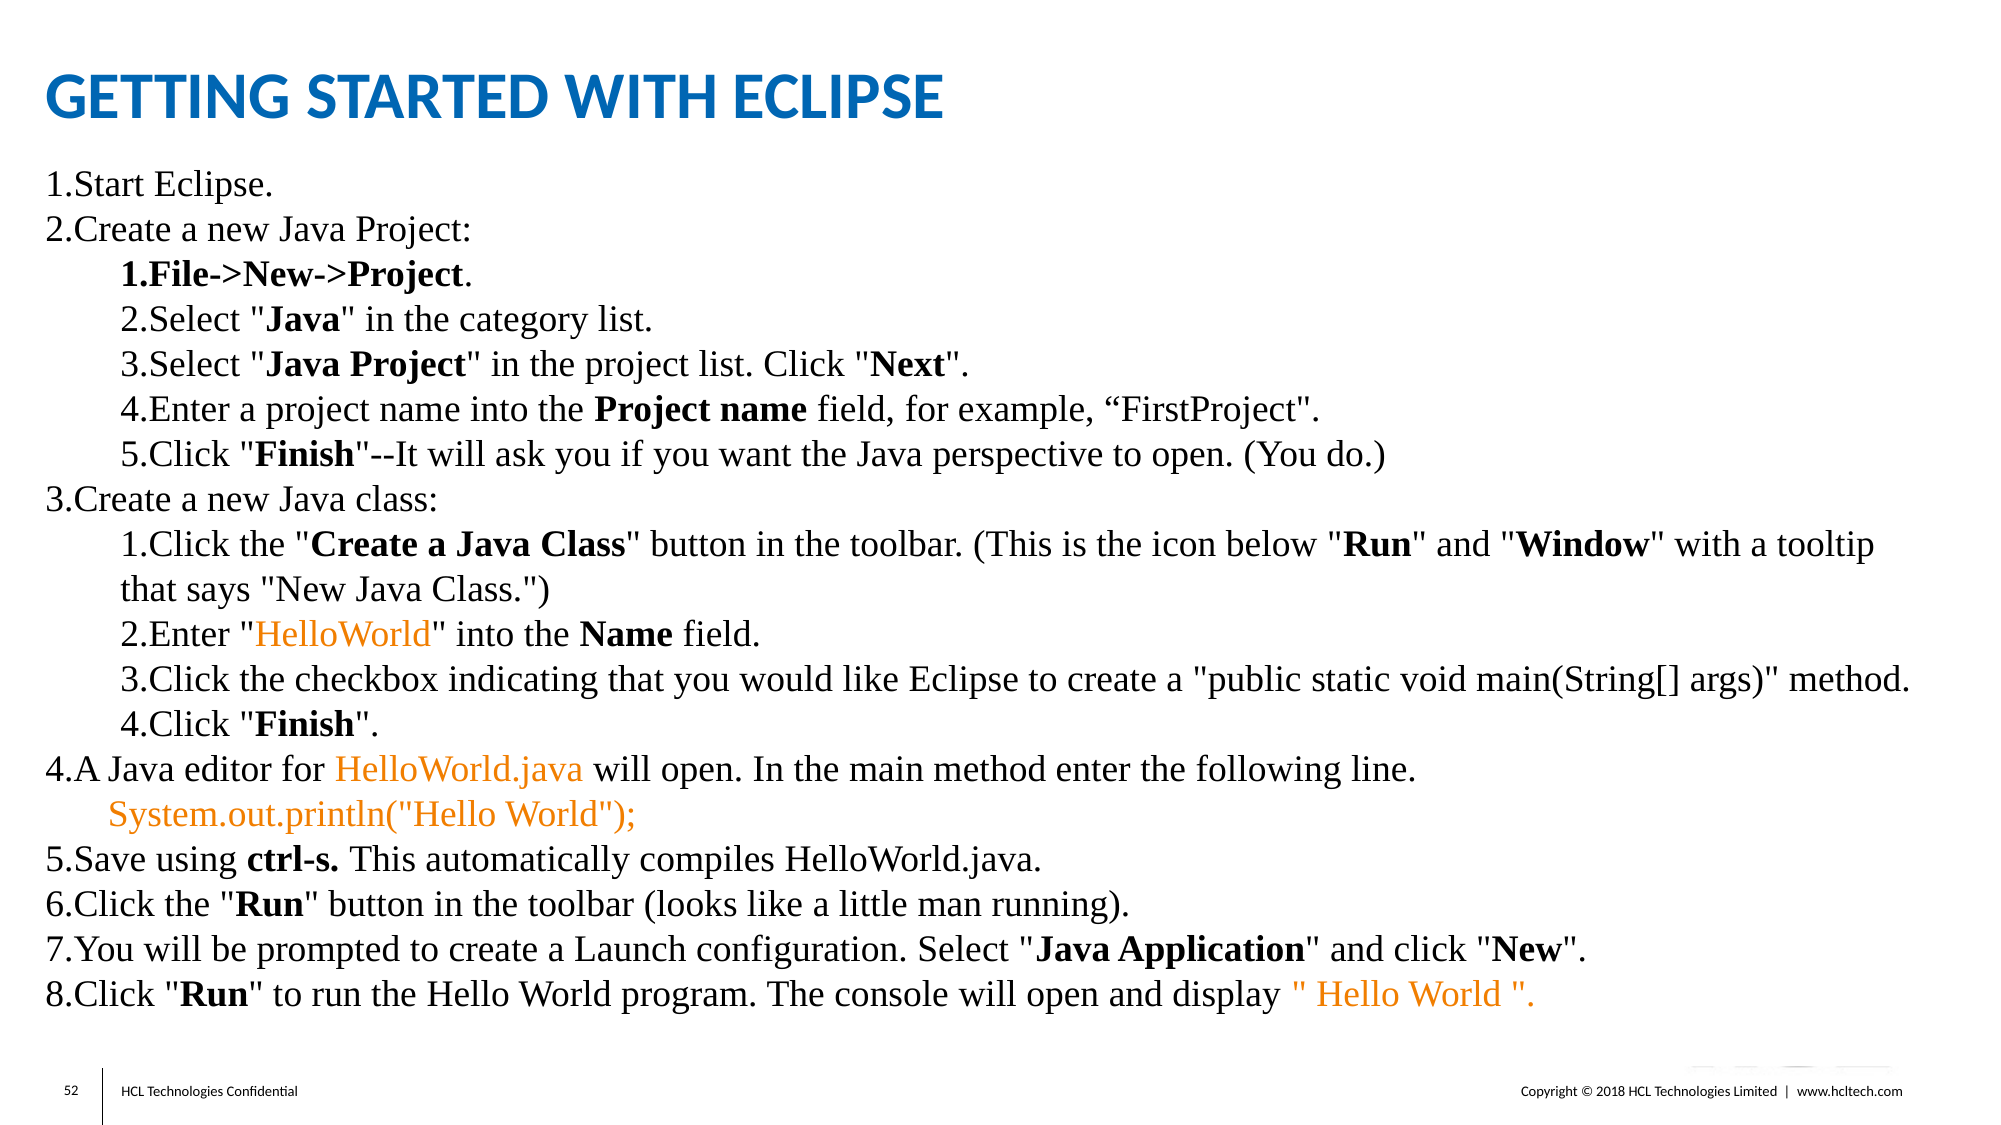

# Getting Started With Eclipse
Start Eclipse.
Create a new Java Project:
File->New->Project.
Select "Java" in the category list.
Select "Java Project" in the project list. Click "Next".
Enter a project name into the Project name field, for example, “FirstProject".
Click "Finish"--It will ask you if you want the Java perspective to open. (You do.)
Create a new Java class:
Click the "Create a Java Class" button in the toolbar. (This is the icon below "Run" and "Window" with a tooltip that says "New Java Class.")
Enter "HelloWorld" into the Name field.
Click the checkbox indicating that you would like Eclipse to create a "public static void main(String[] args)" method.
Click "Finish".
A Java editor for HelloWorld.java will open. In the main method enter the following line.
     System.out.println("Hello World");
Save using ctrl-s. This automatically compiles HelloWorld.java.
Click the "Run" button in the toolbar (looks like a little man running).
You will be prompted to create a Launch configuration. Select "Java Application" and click "New".
Click "Run" to run the Hello World program. The console will open and display " Hello World ".